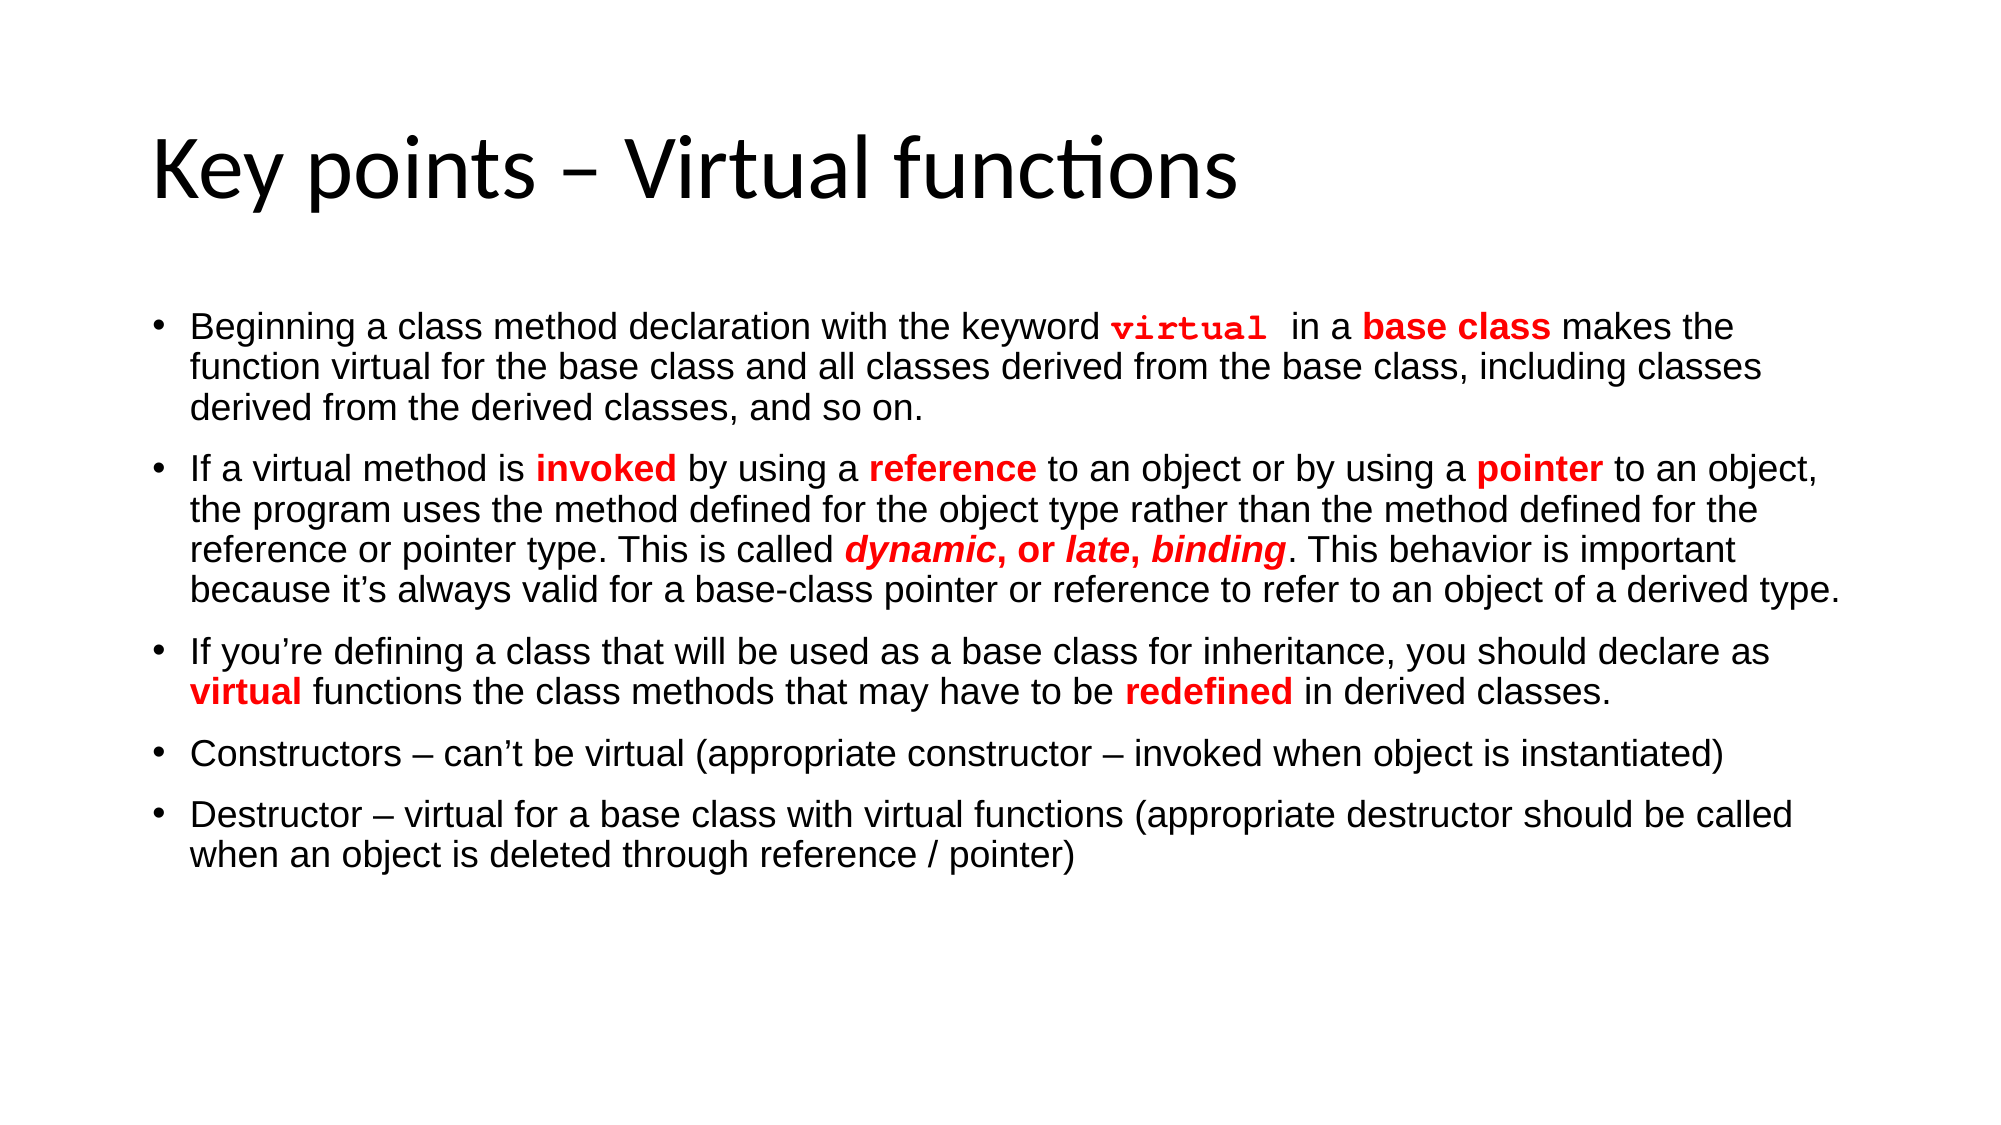

# Key points – Virtual functions
Beginning a class method declaration with the keyword virtual in a base class makes the function virtual for the base class and all classes derived from the base class, including classes derived from the derived classes, and so on.
If a virtual method is invoked by using a reference to an object or by using a pointer to an object, the program uses the method defined for the object type rather than the method defined for the reference or pointer type. This is called dynamic, or late, binding. This behavior is important because it’s always valid for a base-class pointer or reference to refer to an object of a derived type.
If you’re defining a class that will be used as a base class for inheritance, you should declare as virtual functions the class methods that may have to be redefined in derived classes.
Constructors – can’t be virtual (appropriate constructor – invoked when object is instantiated)
Destructor – virtual for a base class with virtual functions (appropriate destructor should be called when an object is deleted through reference / pointer)